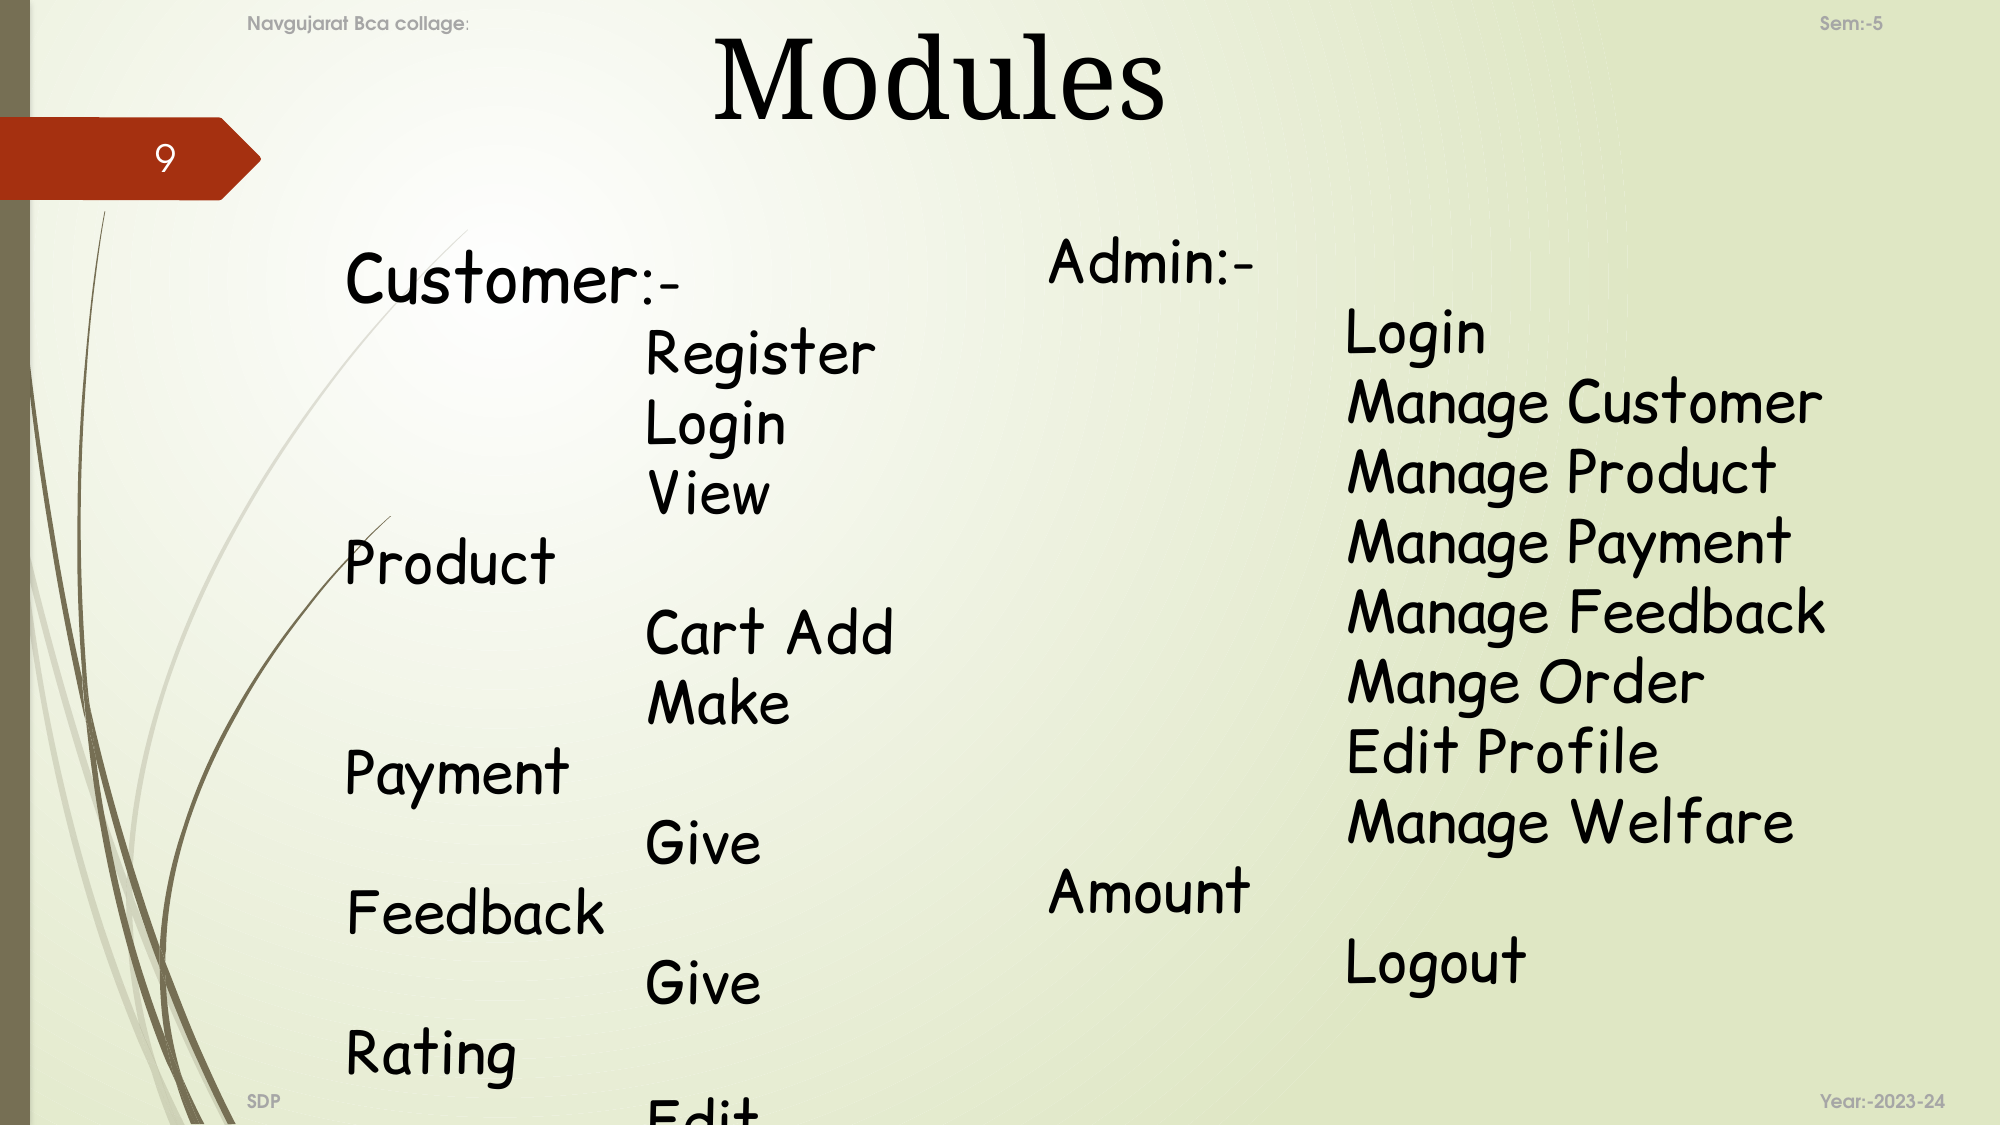

Modules
Navgujarat Bca collage:
Sem:-5
9
Admin:-
		Login
		Manage Customer
		Manage Product
		Manage Payment
		Manage Feedback
		Mange Order
		Edit Profile
		Manage Welfare Amount
		Logout

Customer:-
		Register
		Login
		View Product
		Cart Add
		Make Payment
		Give Feedback
		Give Rating
		Edit Profile
		Logout

SDP
Year:-2023-24